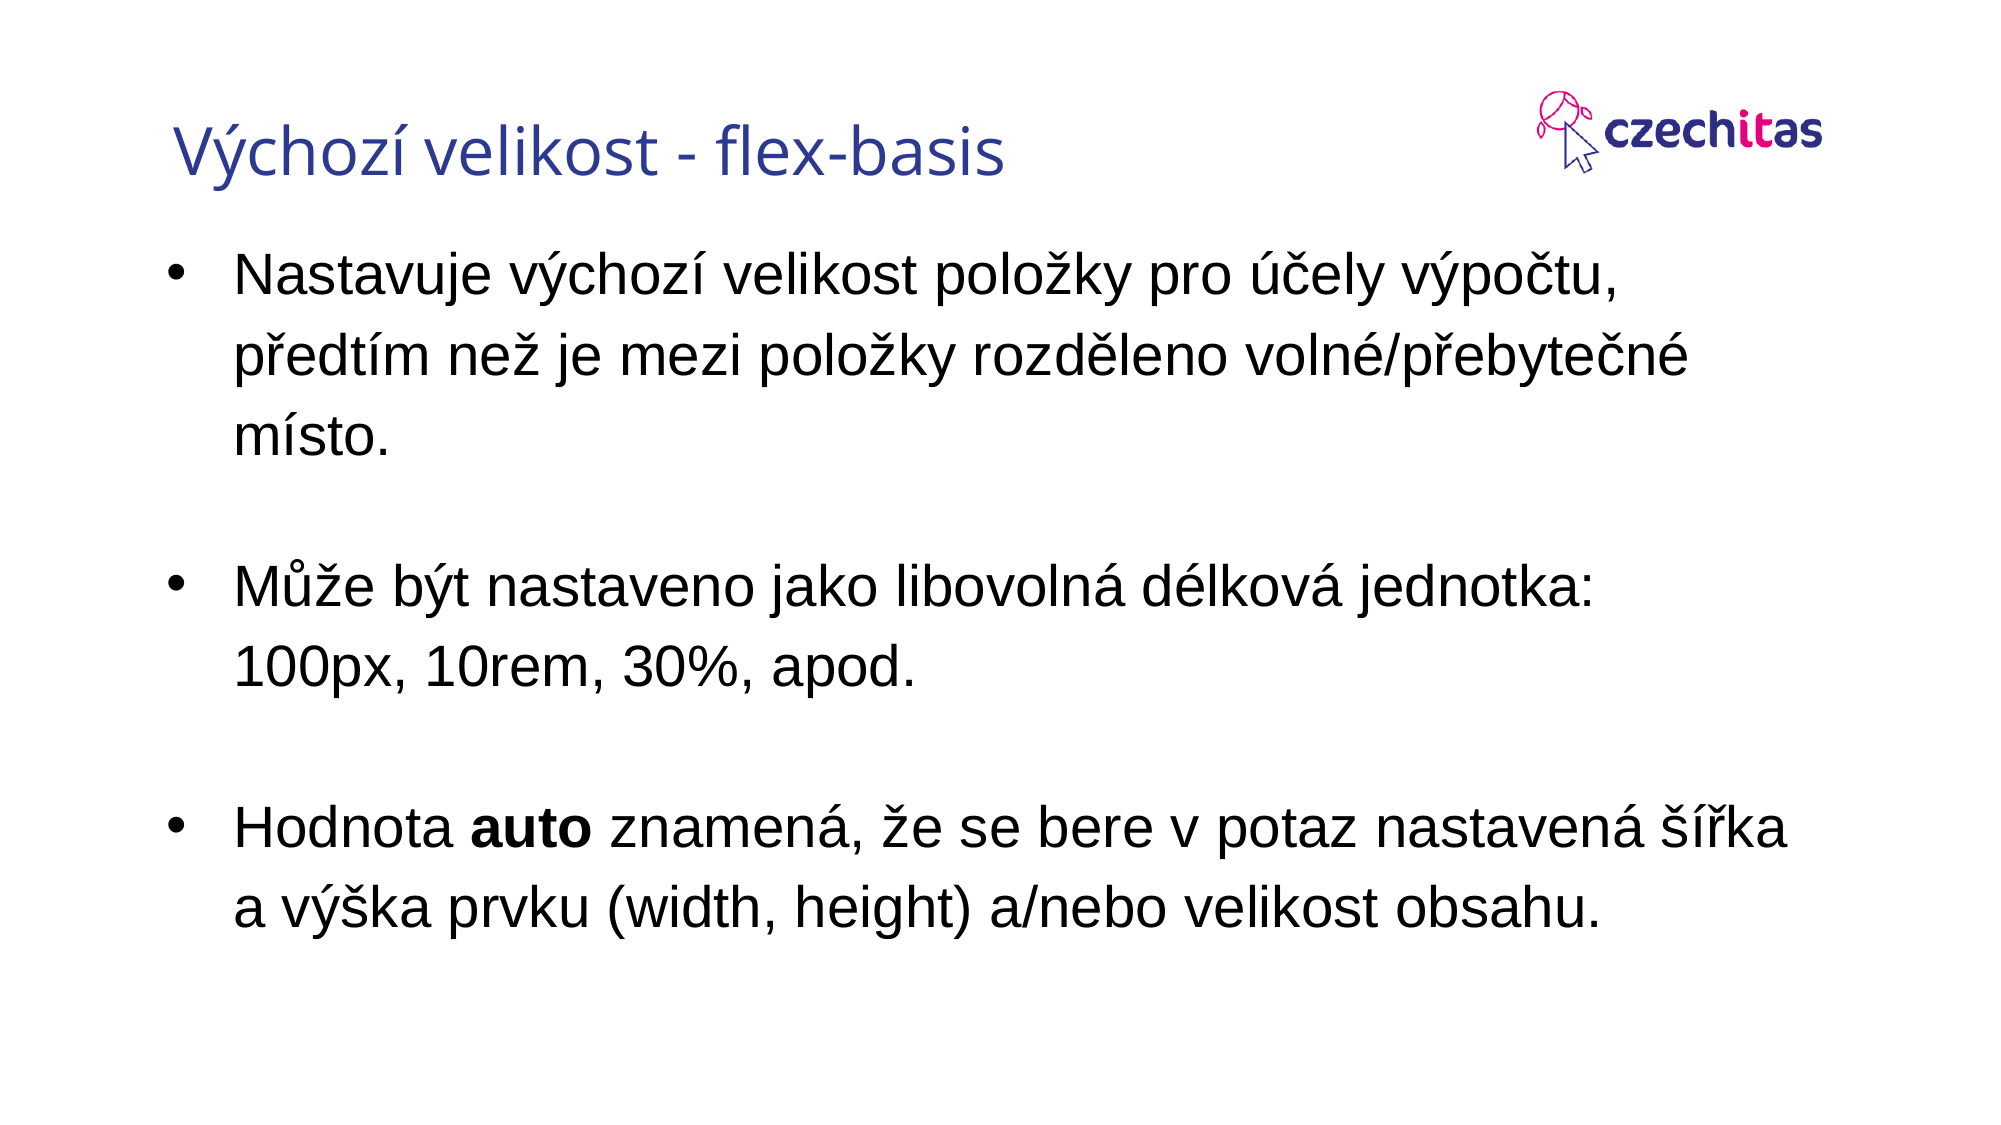

# Výchozí velikost - flex-basis
Nastavuje výchozí velikost položky pro účely výpočtu, předtím než je mezi položky rozděleno volné/přebytečné místo.
Může být nastaveno jako libovolná délková jednotka:
100px, 10rem, 30%, apod.
Hodnota auto znamená, že se bere v potaz nastavená šířka a výška prvku (width, height) a/nebo velikost obsahu.